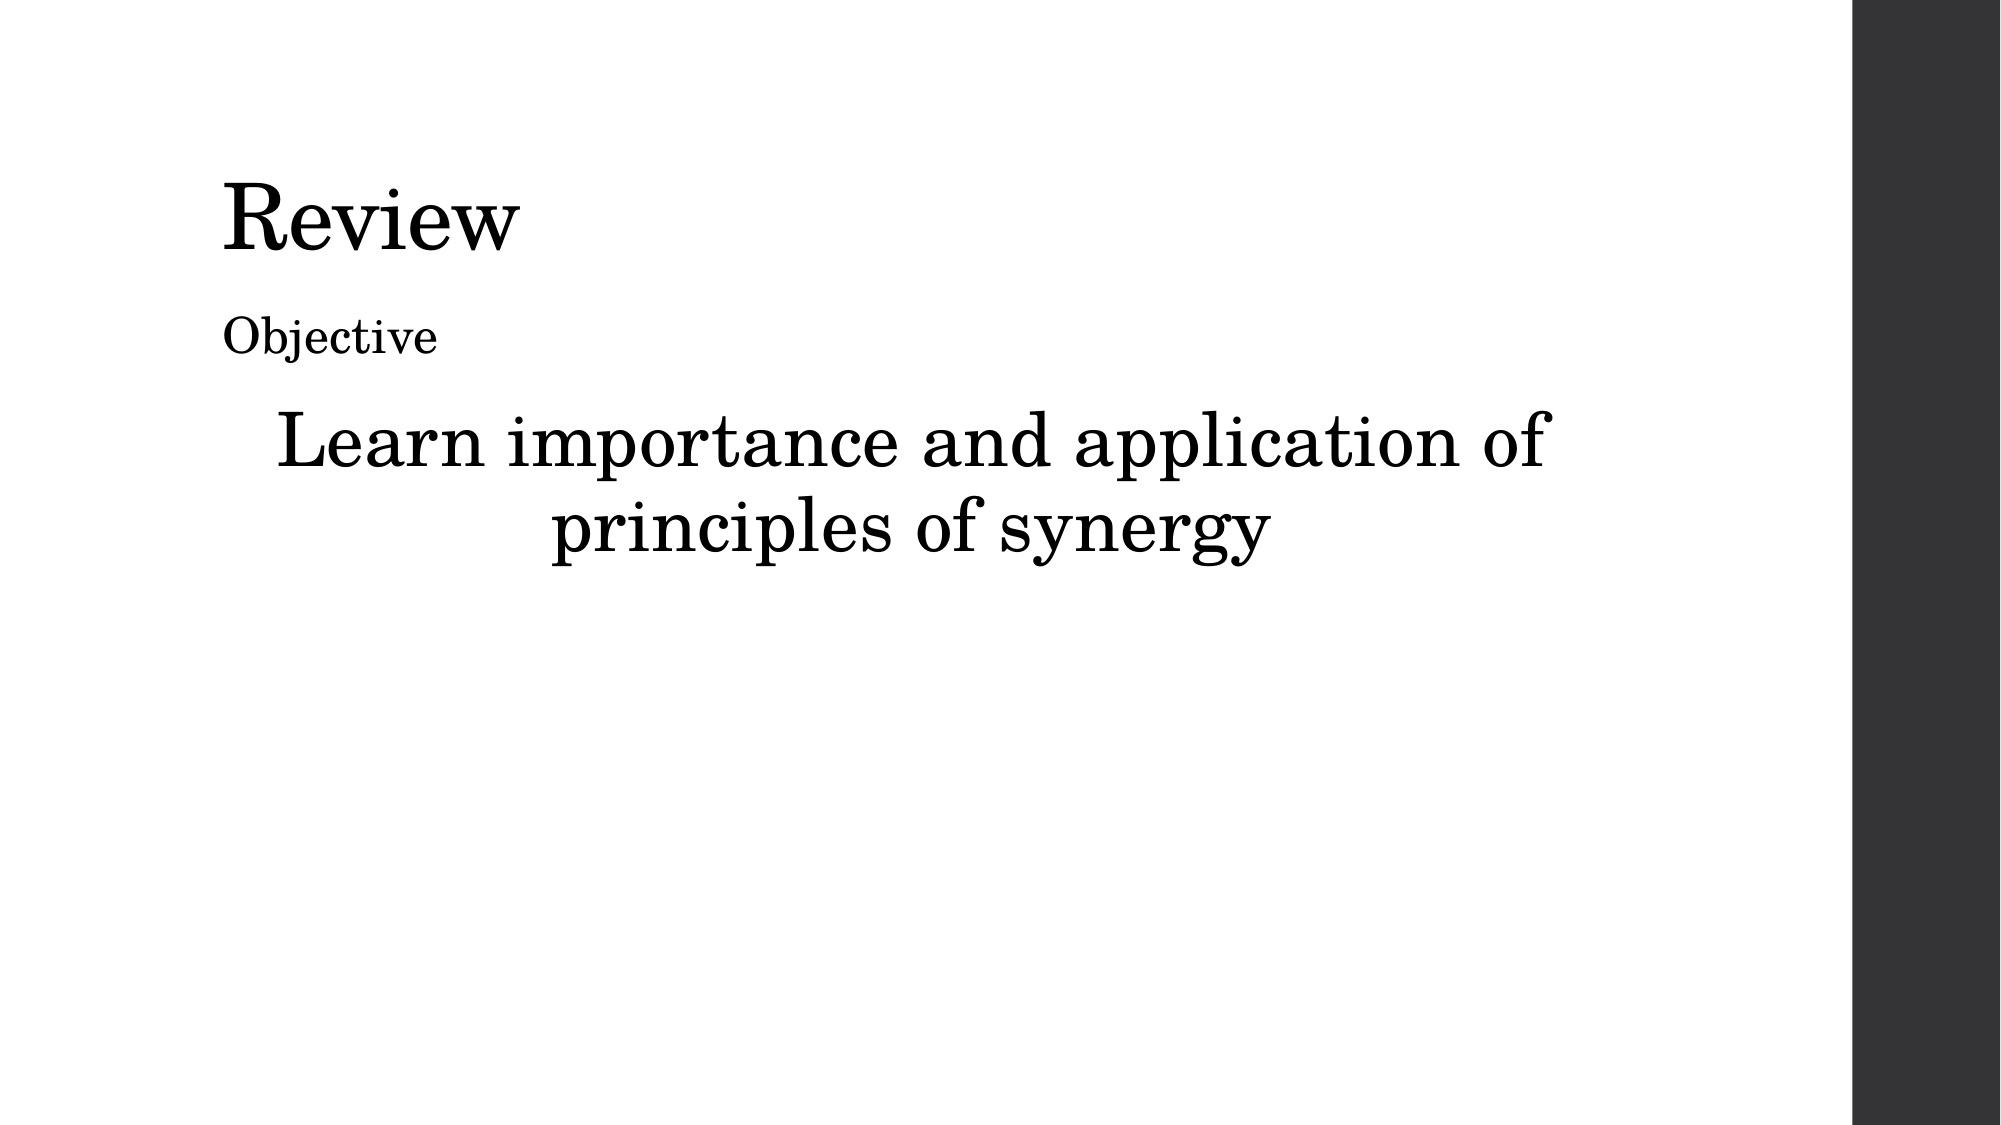

# Review
Objective
Learn importance and application of principles of synergy